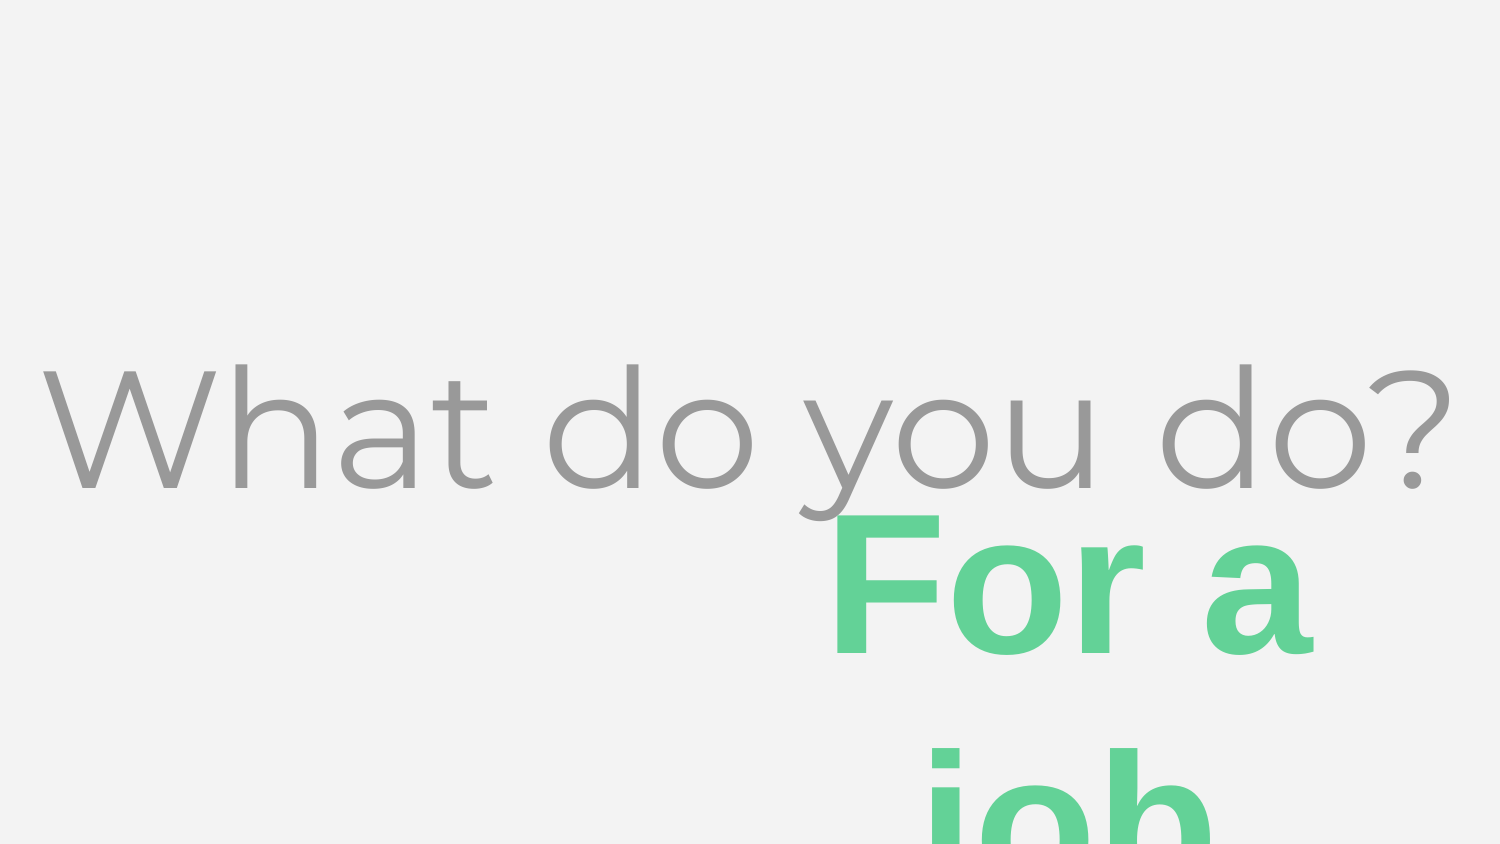

# What do you do?
For a job